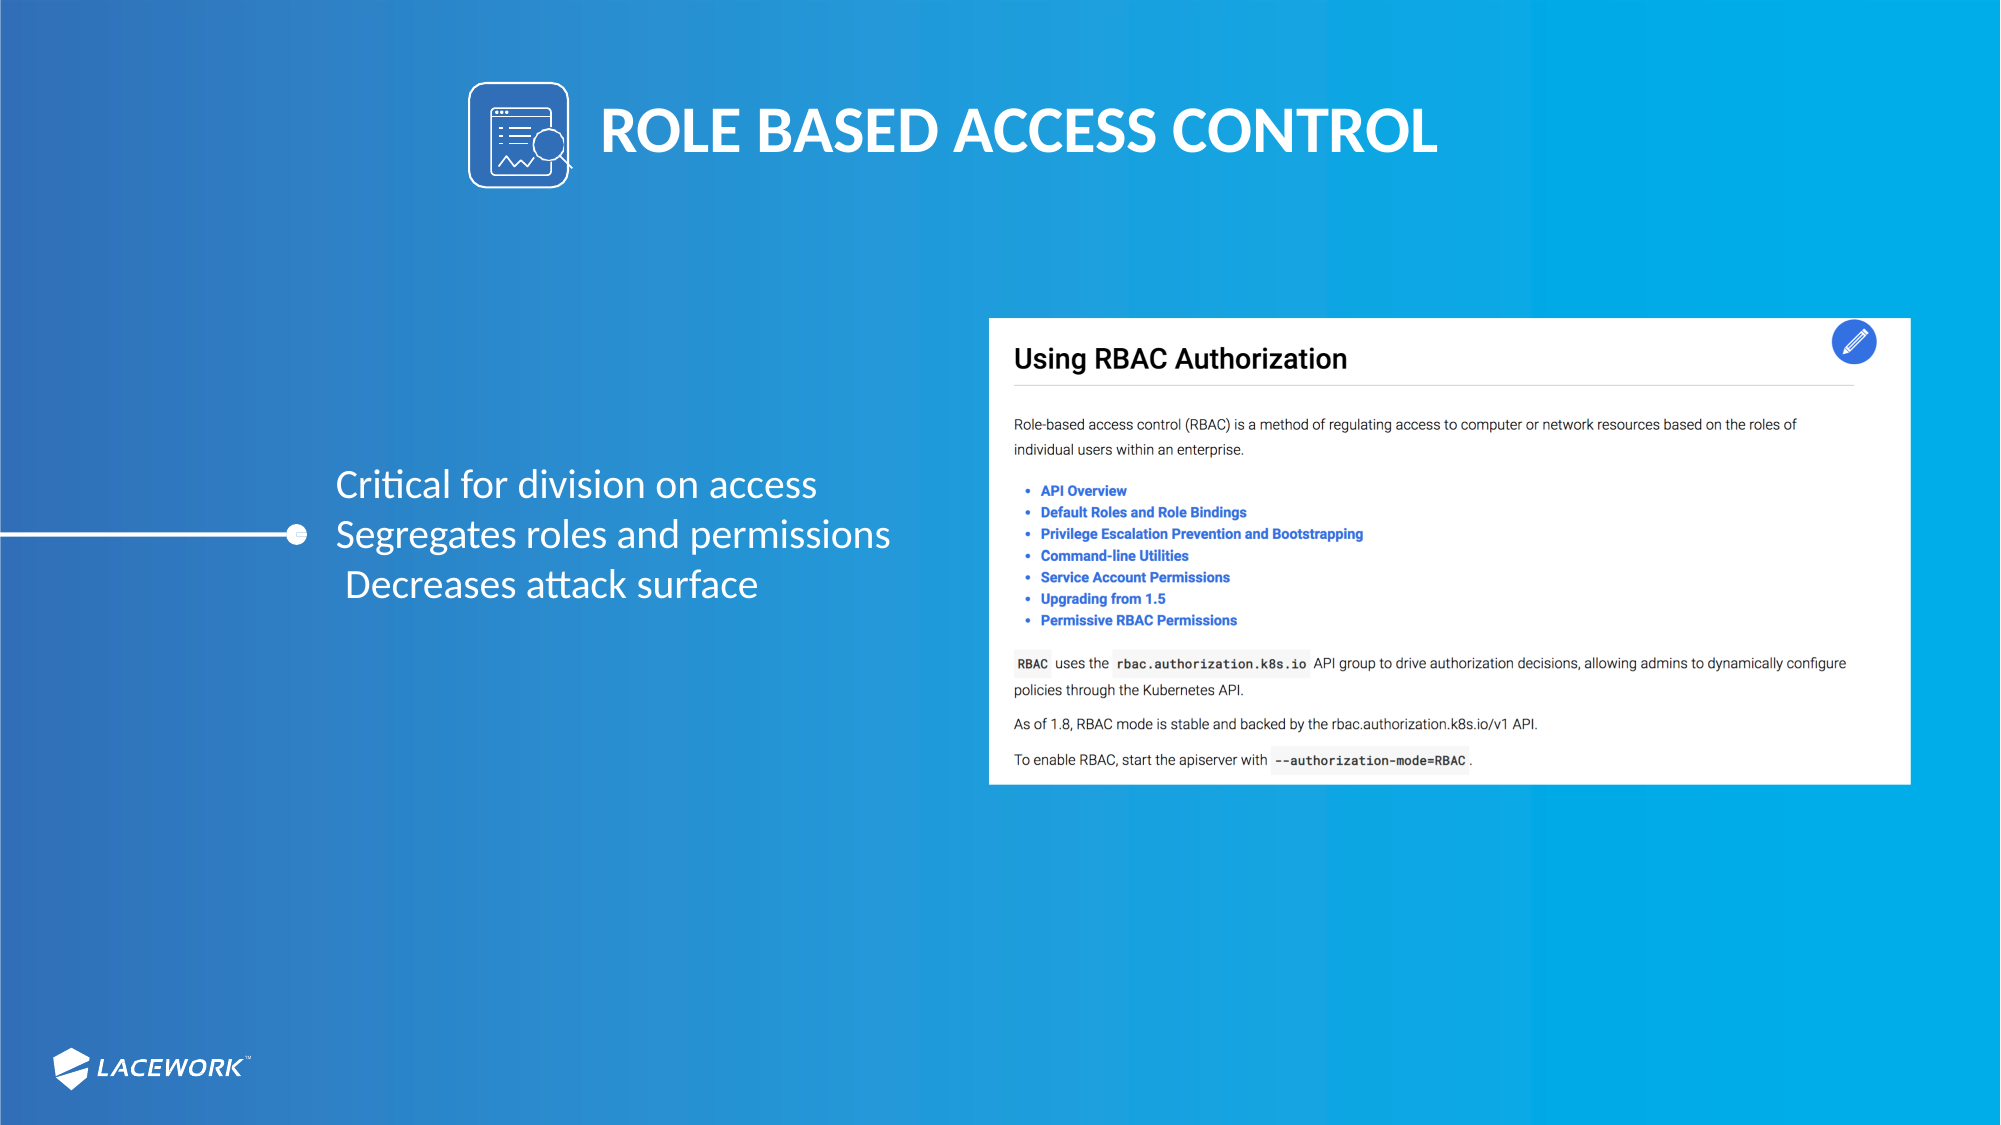

# ROLE BASED ACCESS CONTROL

Critical for division on access  Segregates roles and permissions  Decreases attack surface